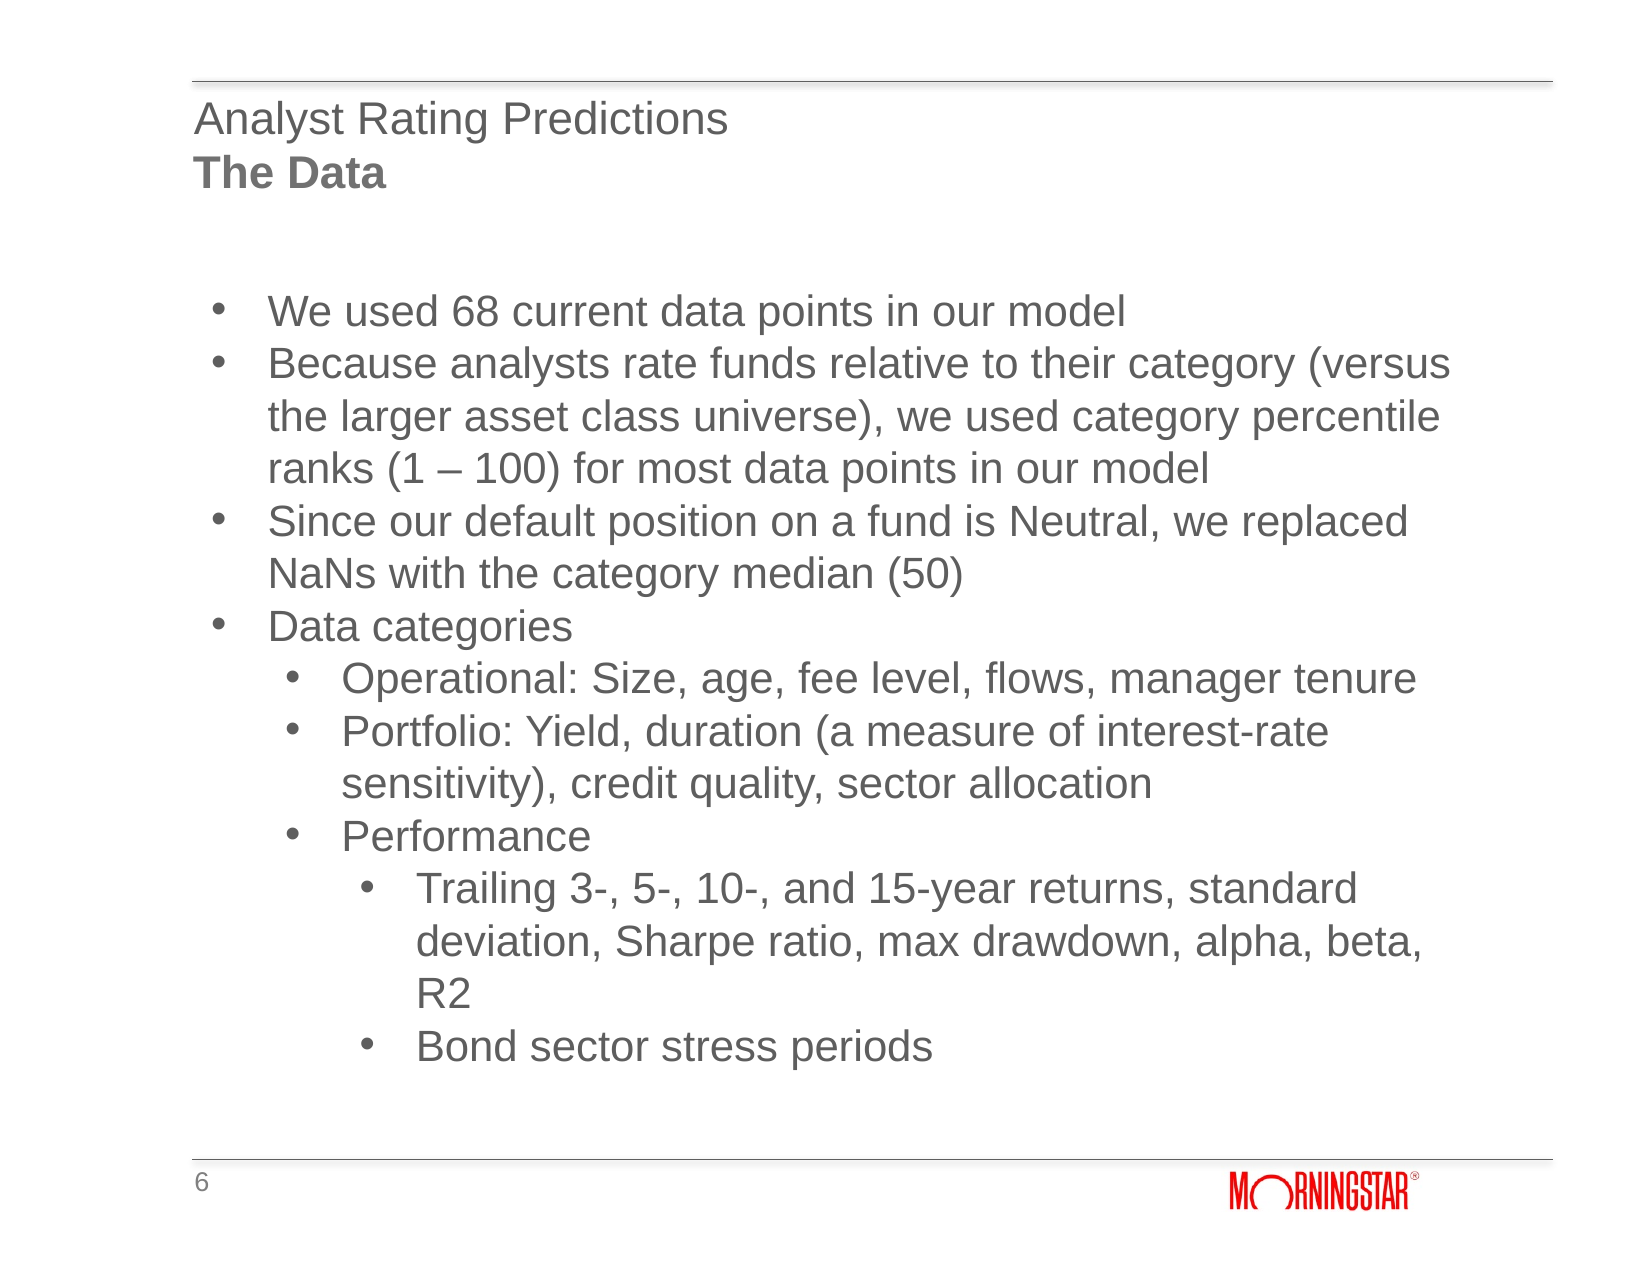

# Analyst Rating Predictions
The Data
We used 68 current data points in our model
Because analysts rate funds relative to their category (versus the larger asset class universe), we used category percentile ranks (1 – 100) for most data points in our model
Since our default position on a fund is Neutral, we replaced NaNs with the category median (50)
Data categories
Operational: Size, age, fee level, flows, manager tenure
Portfolio: Yield, duration (a measure of interest-rate sensitivity), credit quality, sector allocation
Performance
Trailing 3-, 5-, 10-, and 15-year returns, standard deviation, Sharpe ratio, max drawdown, alpha, beta, R2
Bond sector stress periods
6